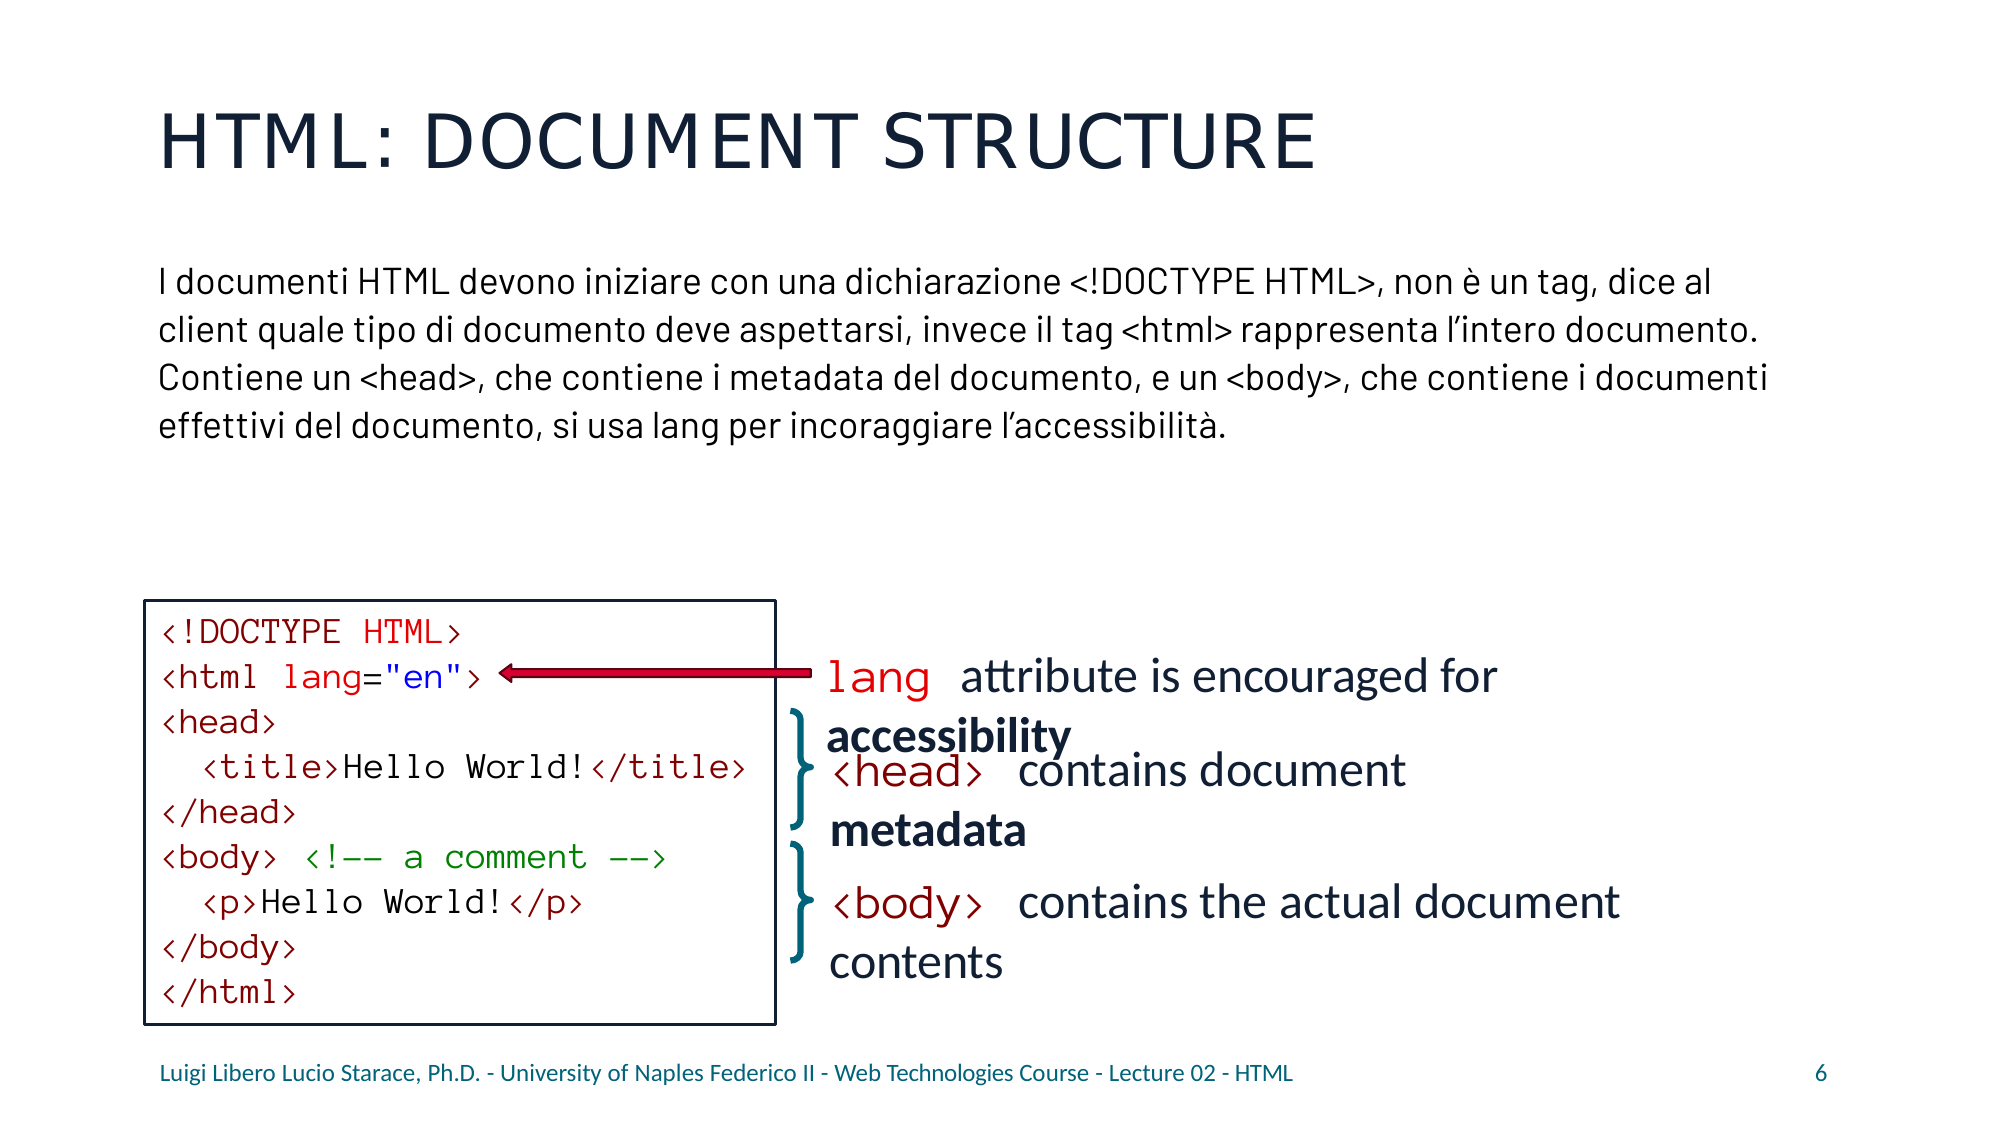

# HTML: DOCUMENT STRUCTURE
I documenti HTML devono iniziare con una dichiarazione <!DOCTYPE HTML>, non è un tag, dice al client quale tipo di documento deve aspettarsi, invece il tag <html> rappresenta l’intero documento. Contiene un <head>, che contiene i metadata del documento, e un <body>, che contiene i documenti effettivi del documento, si usa lang per incoraggiare l’accessibilità.

<!DOCTYPE HTML>
<html lang="en">
<head>
<title>Hello World!</title>
</head>
<body> <!-- a comment -->
<p>Hello World!</p>
</body>
</html>
lang attribute is encouraged for accessibility

<head> contains document metadata

<body> contains the actual document contents
Luigi Libero Lucio Starace, Ph.D. - University of Naples Federico II - Web Technologies Course - Lecture 02 - HTML
6